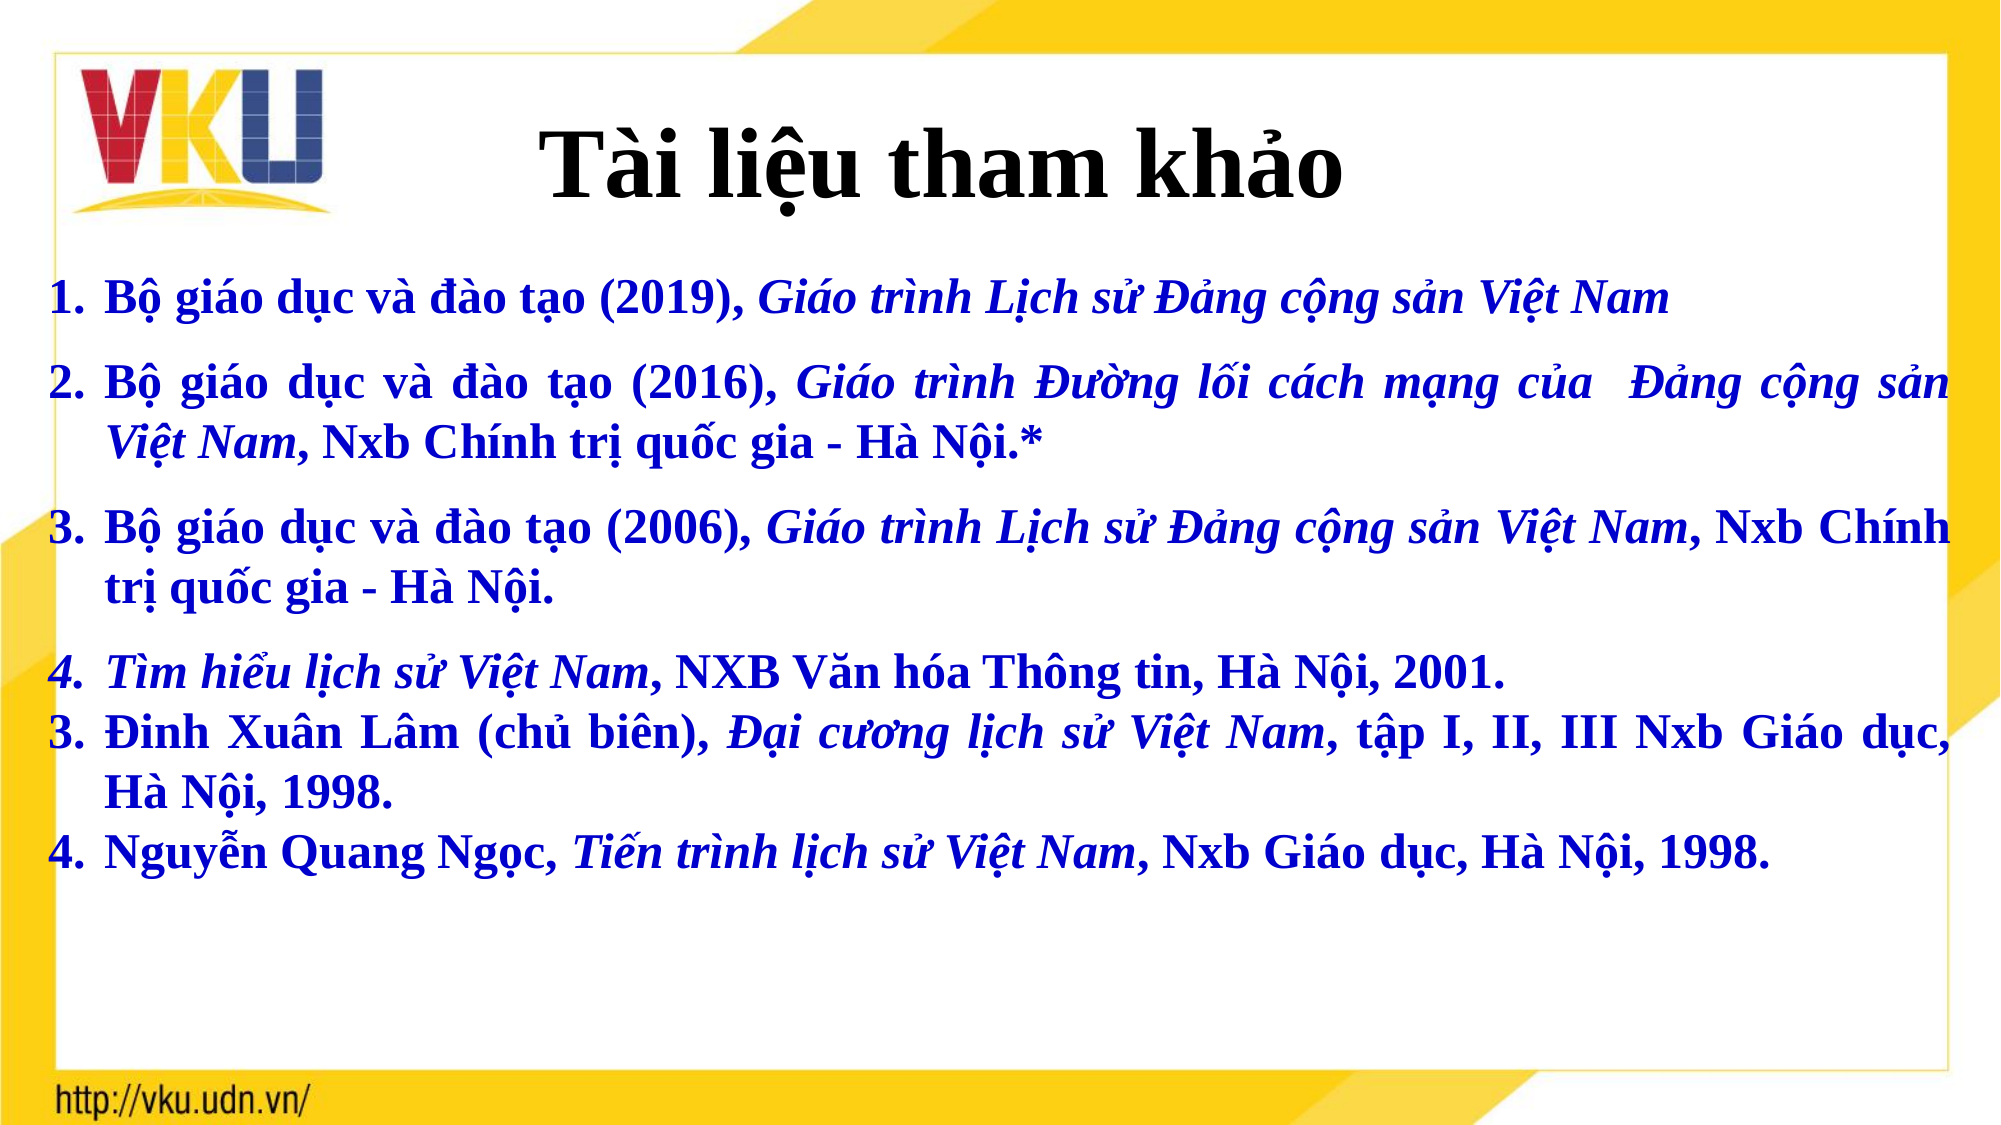

Tài liệu tham khảo
Bộ giáo dục và đào tạo (2019), Giáo trình Lịch sử Đảng cộng sản Việt Nam
Bộ giáo dục và đào tạo (2016), Giáo trình Đường lối cách mạng của  Đảng cộng sản Việt Nam, Nxb Chính trị quốc gia - Hà Nội.*
Bộ giáo dục và đào tạo (2006), Giáo trình Lịch sử Đảng cộng sản Việt Nam, Nxb Chính trị quốc gia - Hà Nội.
Tìm hiểu lịch sử Việt Nam, NXB Văn hóa Thông tin, Hà Nội, 2001.
Đinh Xuân Lâm (chủ biên), Đại cương lịch sử Việt Nam, tập I, II, III Nxb Giáo dục, Hà Nội, 1998.
Nguyễn Quang Ngọc, Tiến trình lịch sử Việt Nam, Nxb Giáo dục, Hà Nội, 1998.